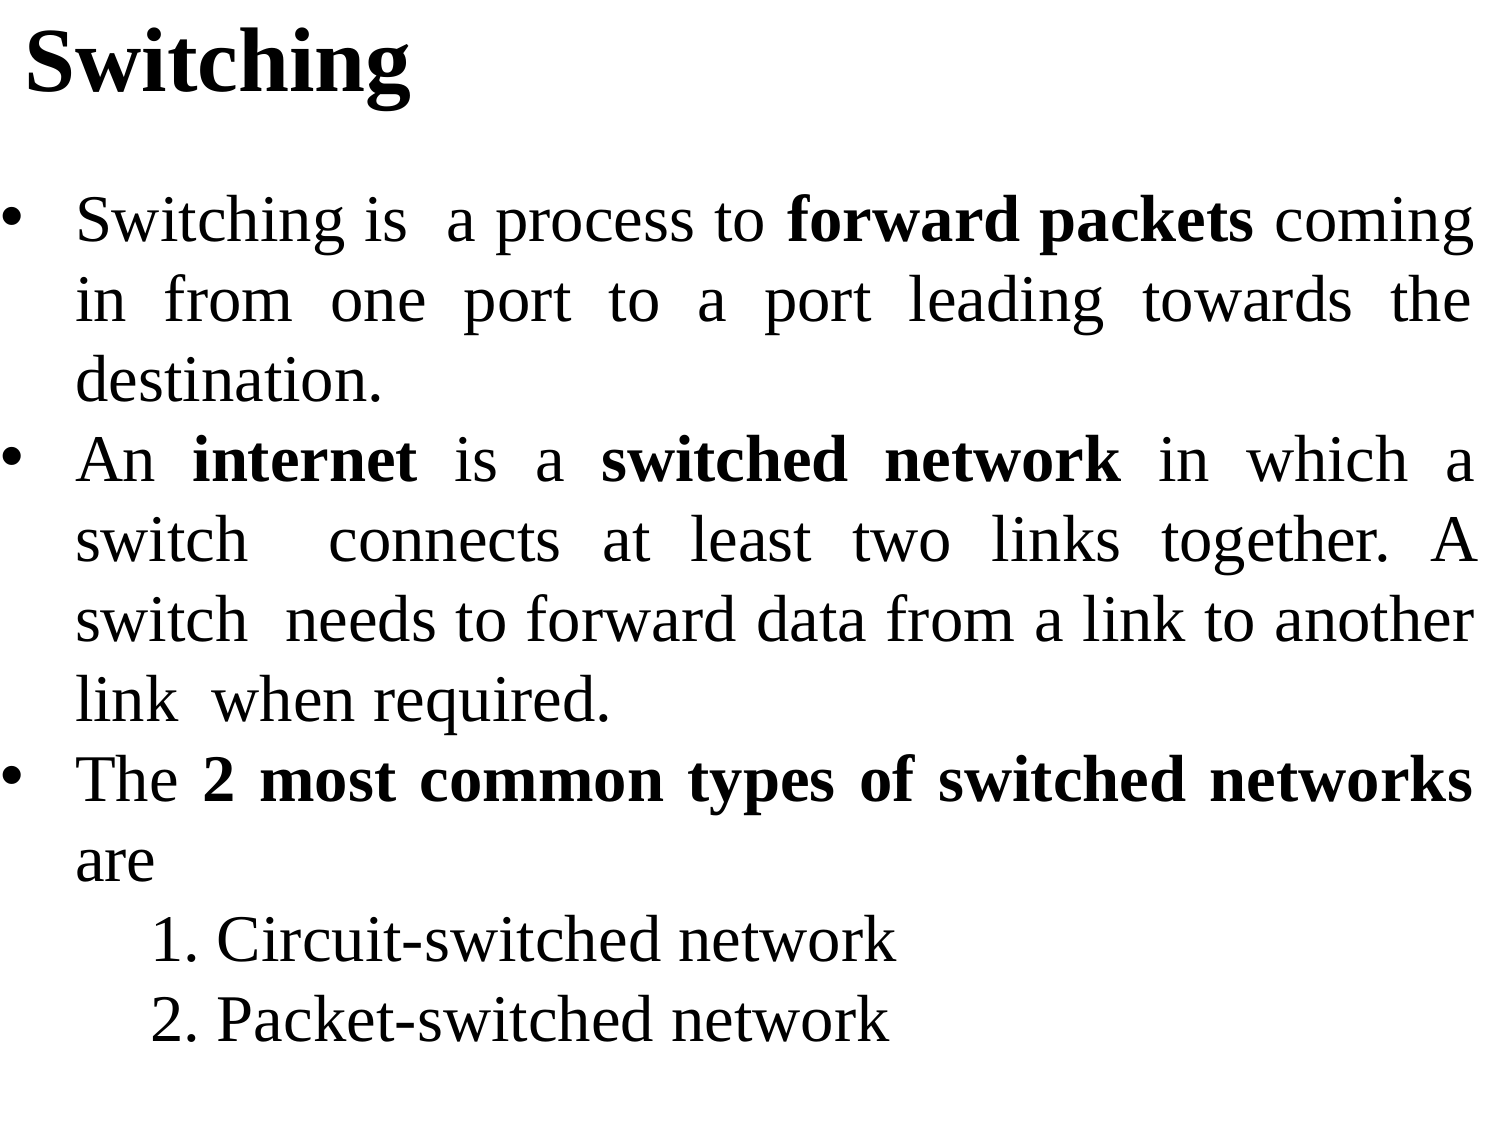

# Switching
Switching is  a process to forward packets coming in from one port to a port leading towards the destination.
An internet is a switched network in which a switch  connects at least two links together. A switch  needs to forward data from a link to another link  when required.
The 2 most common types of switched networks are
	1. Circuit-switched network
	2. Packet-switched network